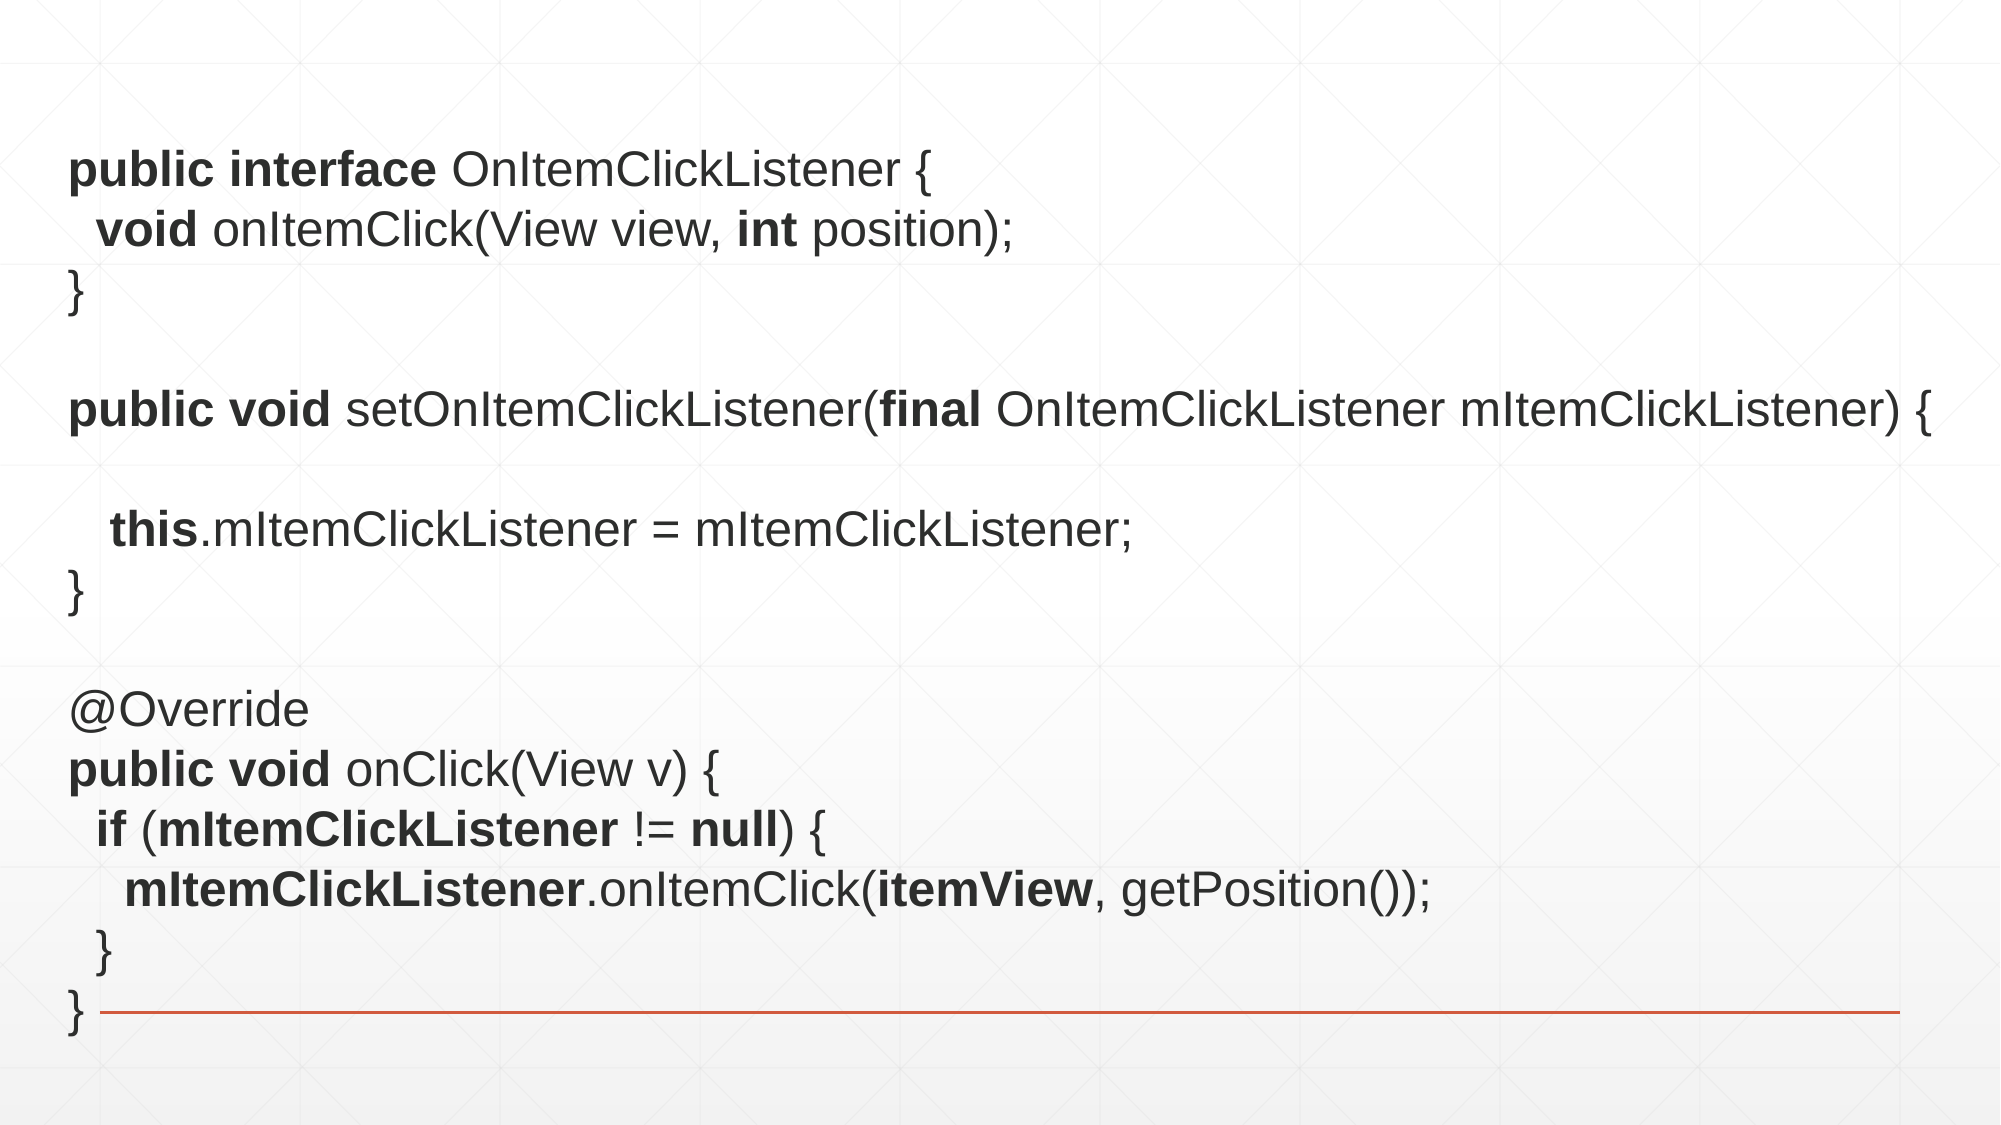

public interface OnItemClickListener {
  void onItemClick(View view, int position);
}

public void setOnItemClickListener(final OnItemClickListener mItemClickListener) {
   this.mItemClickListener = mItemClickListener;
}

@Override
public void onClick(View v) {
  if (mItemClickListener != null) {
    mItemClickListener.onItemClick(itemView, getPosition());
  }
}